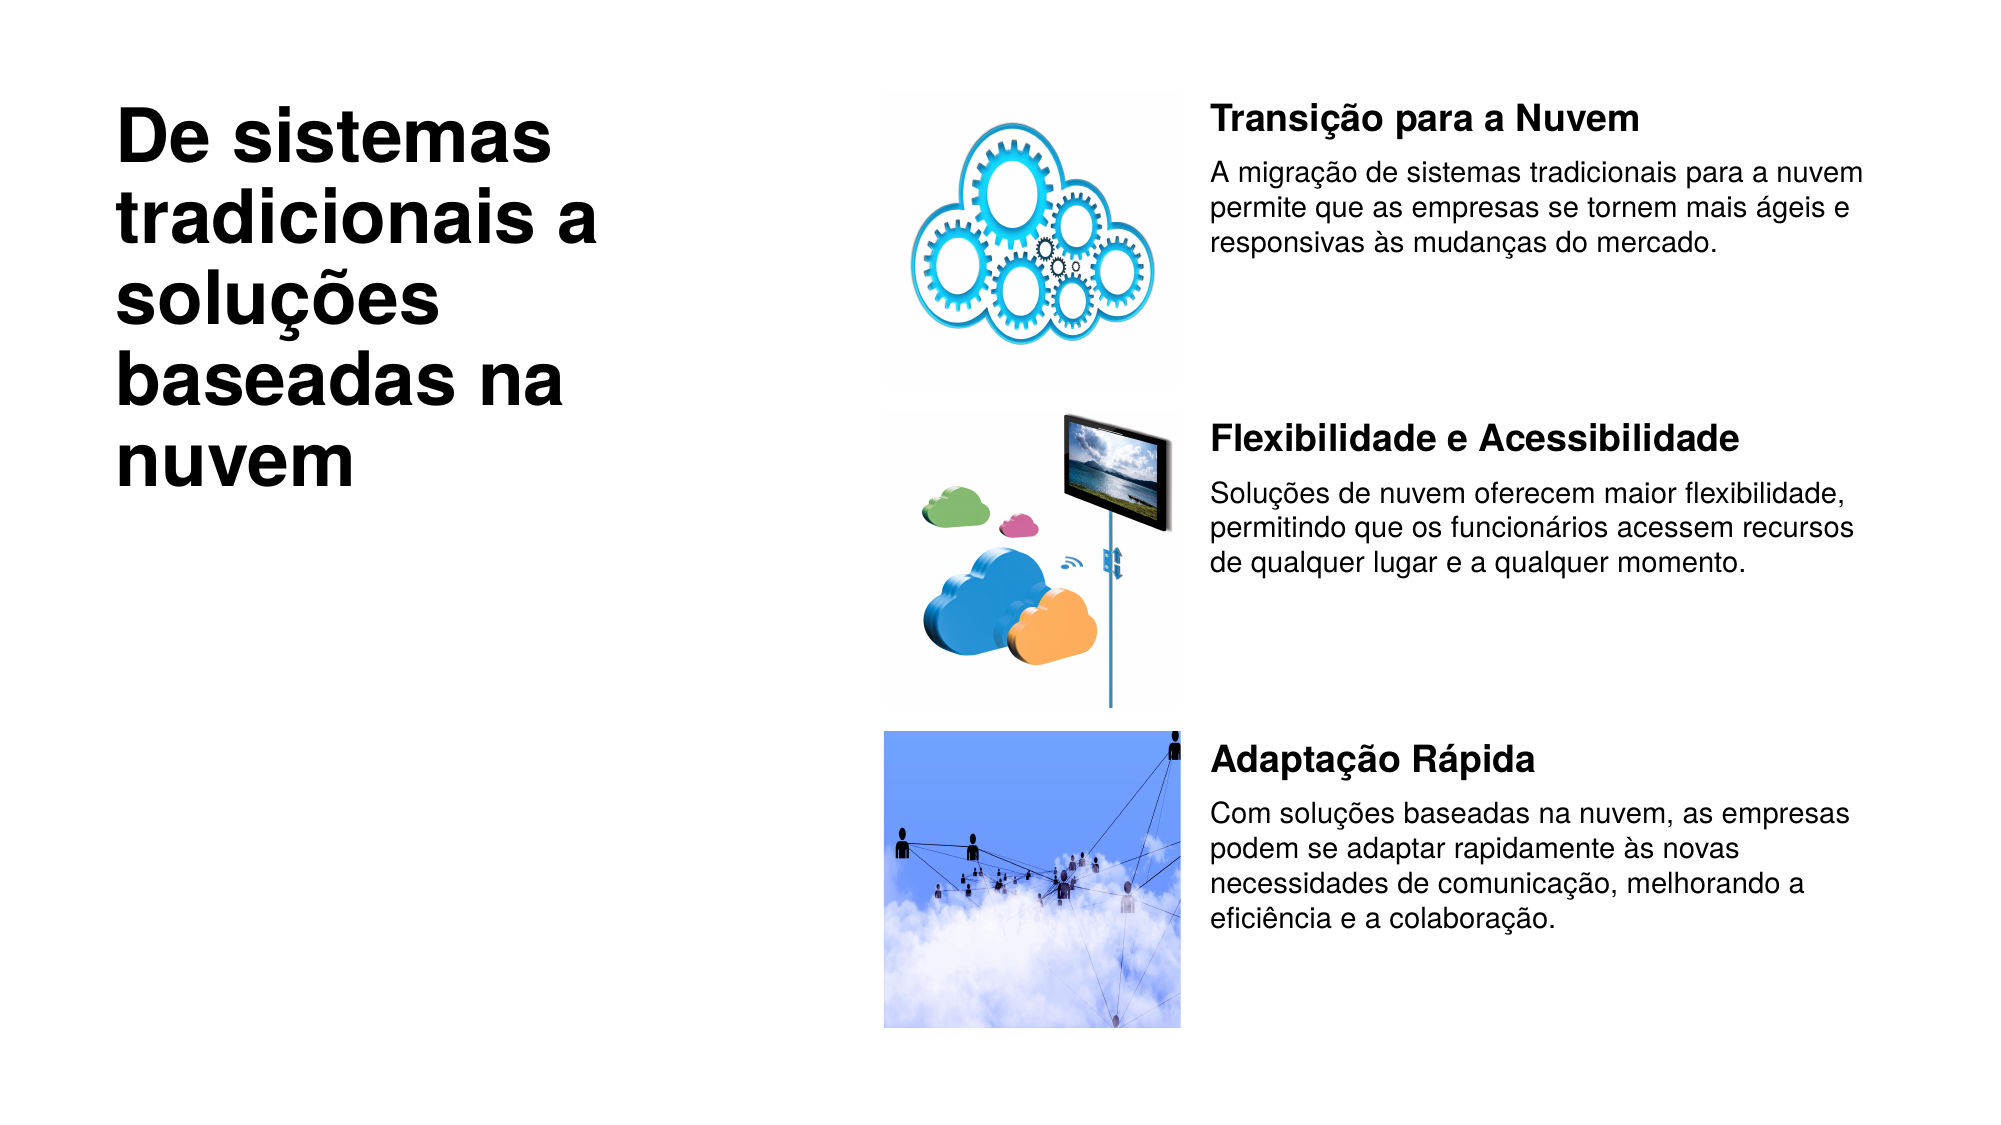

# De sistemas tradicionais a soluções baseadas na nuvem
Transição para a Nuvem
A migração de sistemas tradicionais para a nuvem permite que as empresas se tornem mais ágeis e responsivas às mudanças do mercado.
Flexibilidade e Acessibilidade
Soluções de nuvem oferecem maior flexibilidade, permitindo que os funcionários acessem recursos de qualquer lugar e a qualquer momento.
Adaptação Rápida
Com soluções baseadas na nuvem, as empresas podem se adaptar rapidamente às novas necessidades de comunicação, melhorando a eficiência e a colaboração.